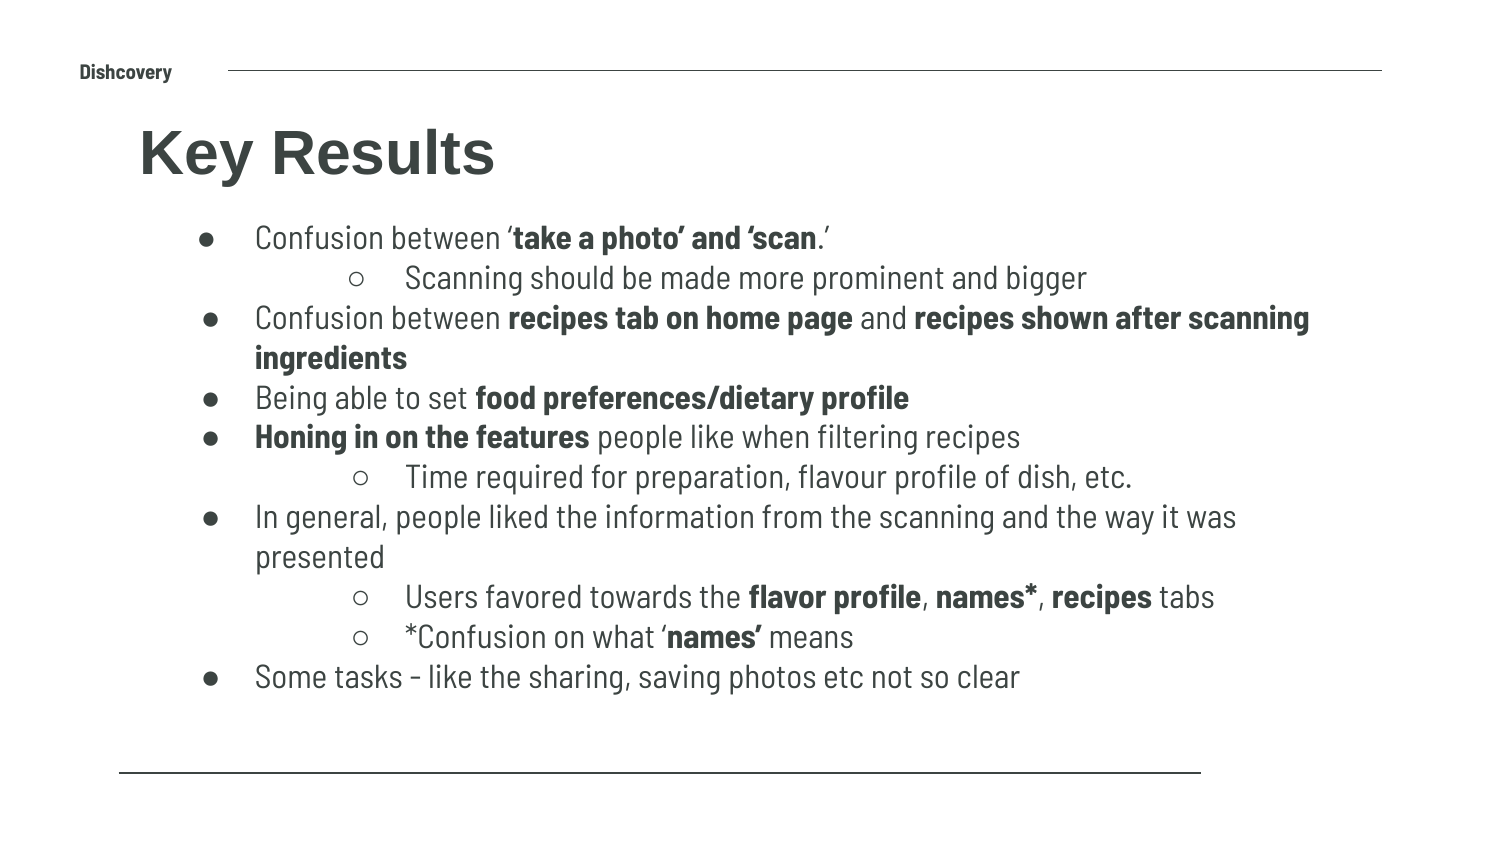

Dishcovery
Key Results
Confusion between ‘take a photo’ and ‘scan.’
Scanning should be made more prominent and bigger
Confusion between recipes tab on home page and recipes shown after scanning ingredients
Being able to set food preferences/dietary profile
Honing in on the features people like when filtering recipes
Time required for preparation, flavour profile of dish, etc.
In general, people liked the information from the scanning and the way it was presented
Users favored towards the flavor profile, names*, recipes tabs
*Confusion on what ‘names’ means
Some tasks - like the sharing, saving photos etc not so clear